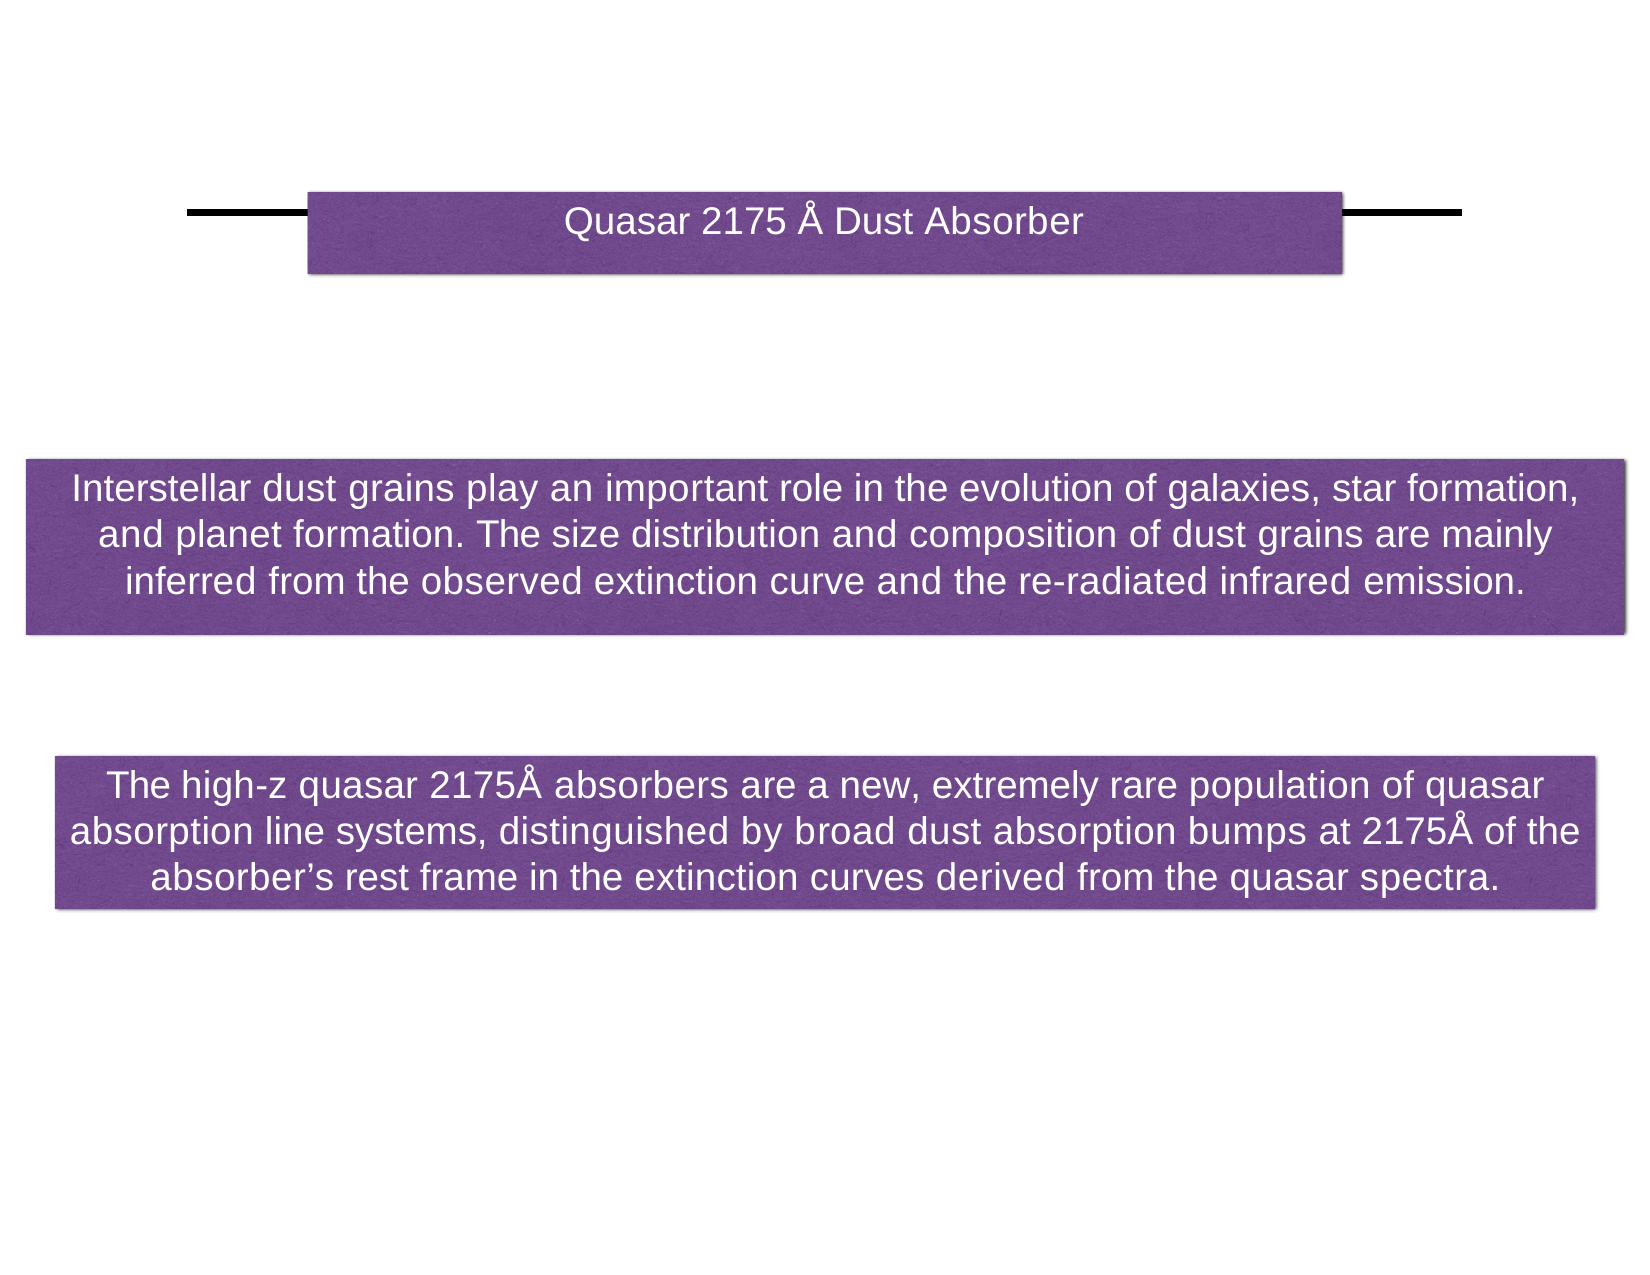

Quasar 2175 Å Dust Absorber

Interstellar dust grains play an important role in the evolution of galaxies, star formation, and planet formation. The size distribution and composition of dust grains are mainly inferred from the observed extinction curve and the re-radiated infrared emission.

The high-z quasar 2175Å absorbers are a new, extremely rare population of quasar absorption line systems, distinguished by broad dust absorption bumps at 2175Å of the absorber’s rest frame in the extinction curves derived from the quasar spectra.